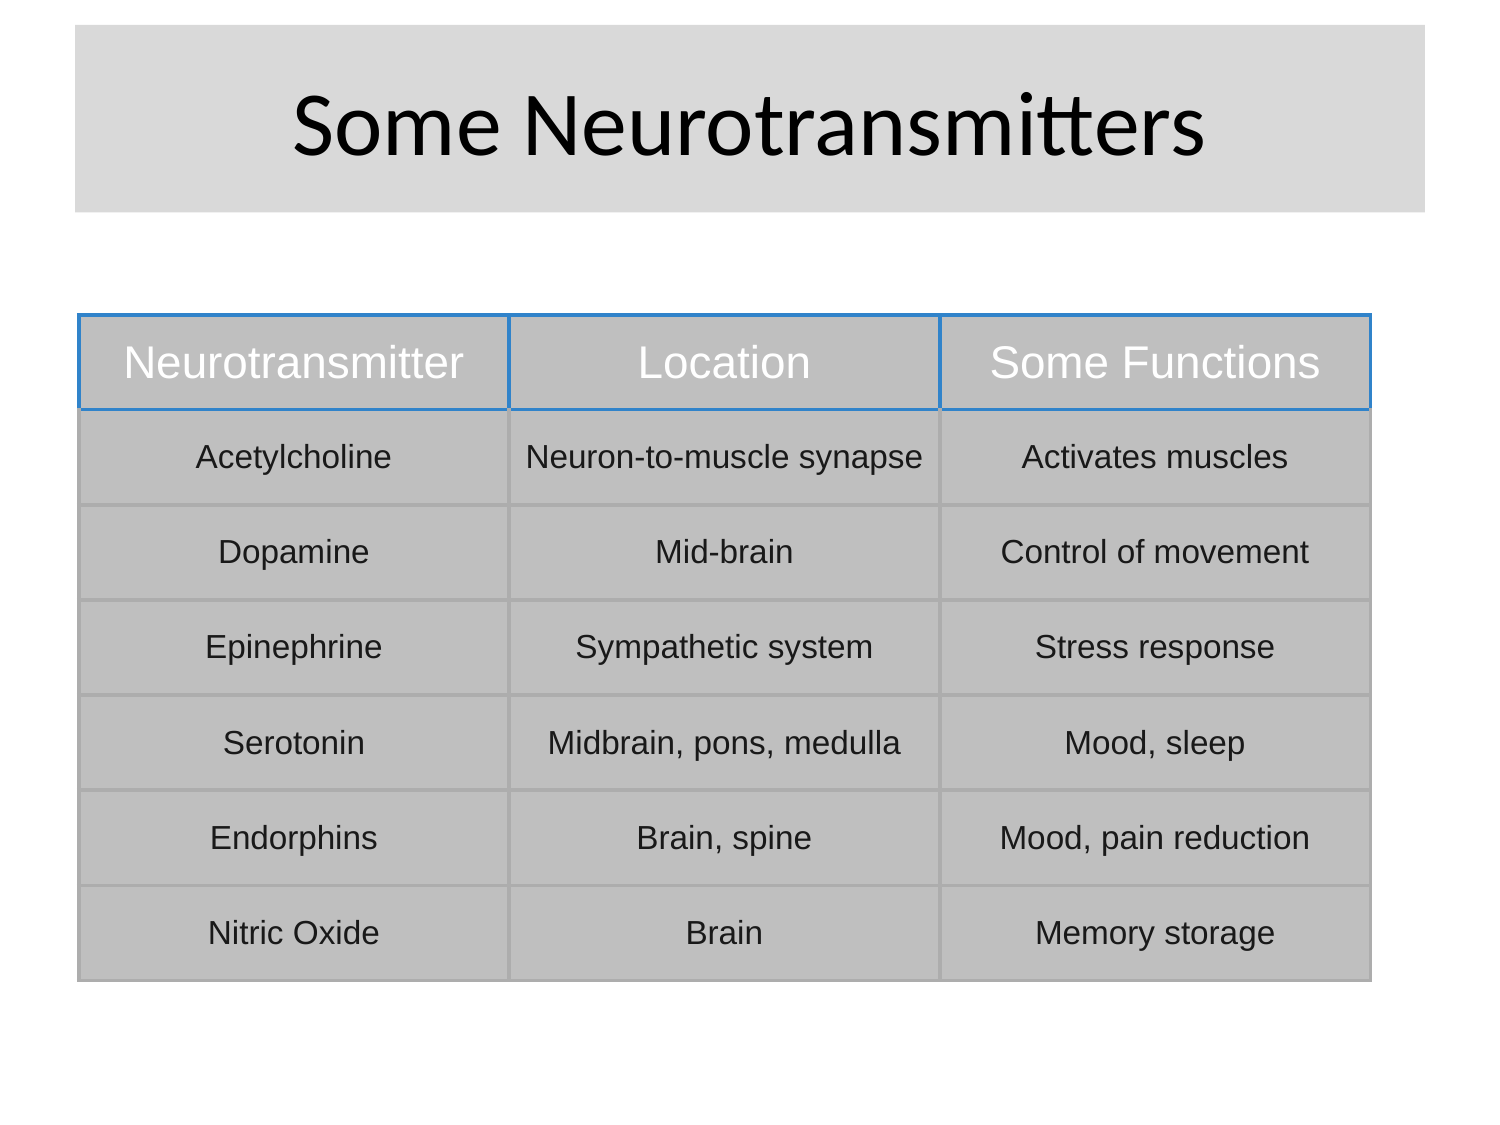

# Some Neurotransmitters
| Neurotransmitter | Location | Some Functions |
| --- | --- | --- |
| Acetylcholine | Neuron-to-muscle synapse | Activates muscles |
| Dopamine | Mid-brain | Control of movement |
| Epinephrine | Sympathetic system | Stress response |
| Serotonin | Midbrain, pons, medulla | Mood, sleep |
| Endorphins | Brain, spine | Mood, pain reduction |
| Nitric Oxide | Brain | Memory storage |